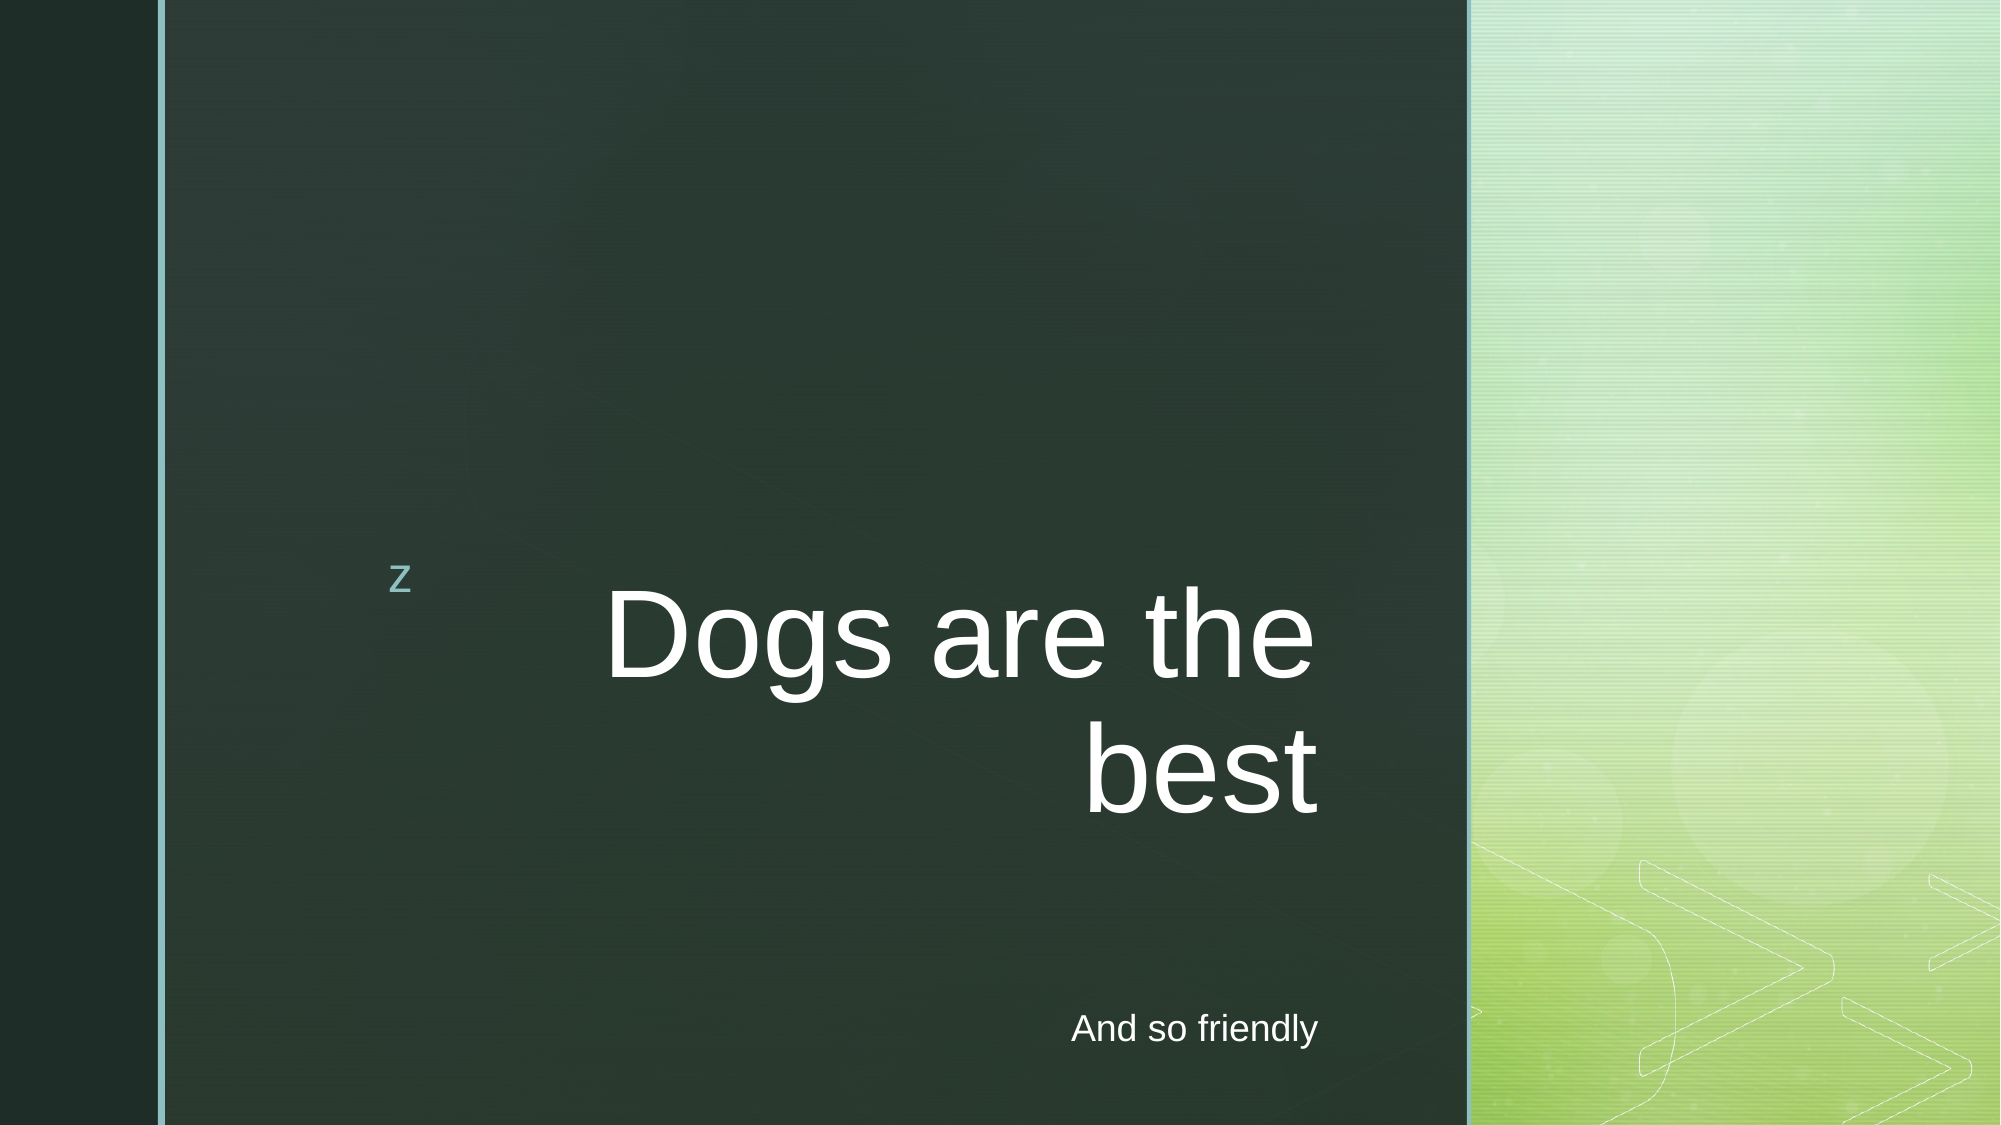

# Dogs are the best
And so friendly